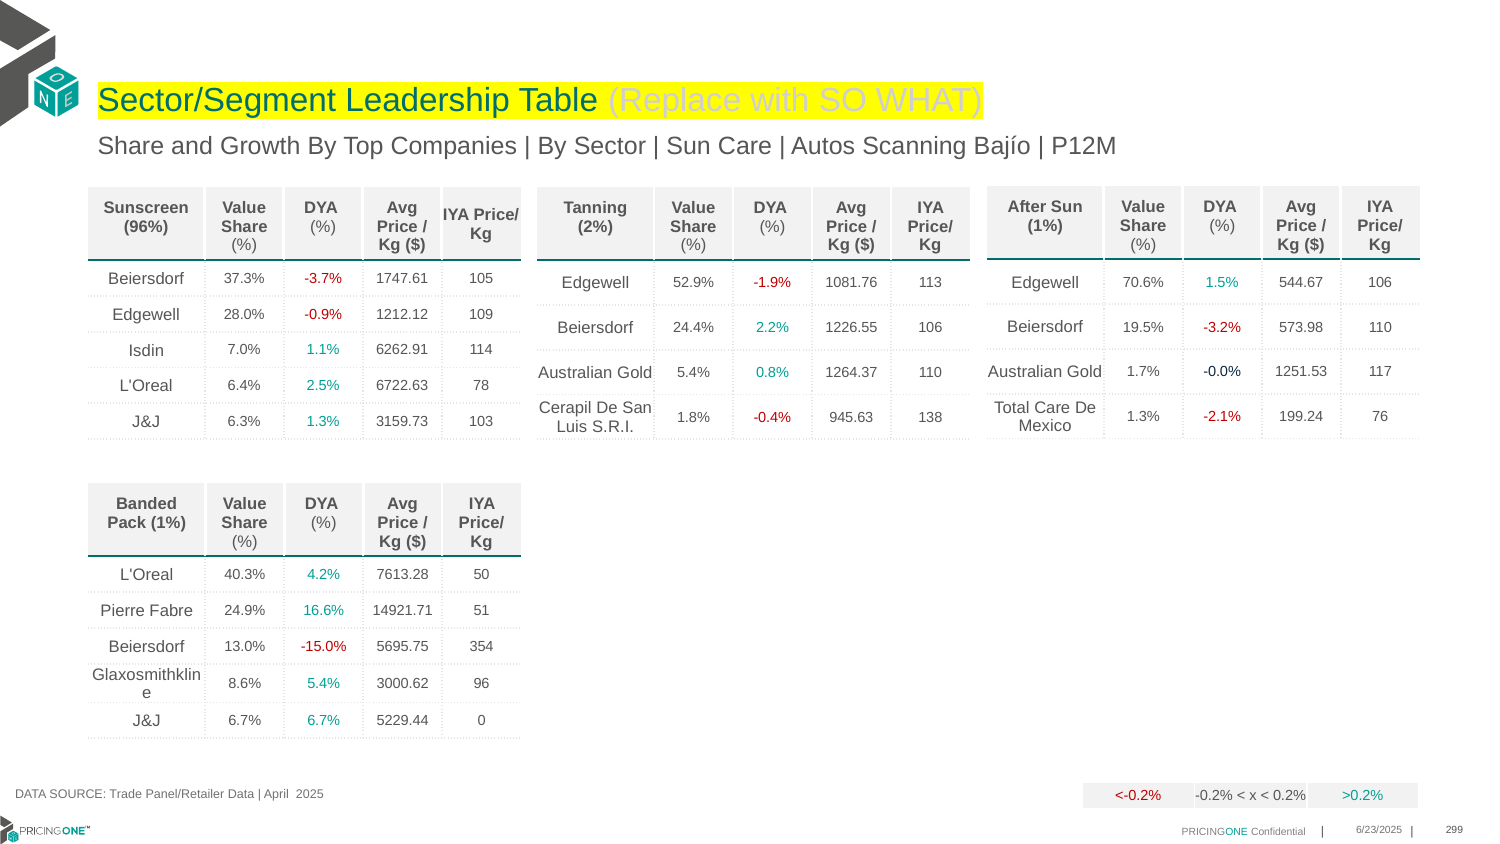

# Sector/Segment Leadership Table (Replace with SO WHAT)
Share and Growth By Top Companies | By Sector | Sun Care | Autos Scanning Bajío | P12M
| After Sun (1%) | Value Share (%) | DYA (%) | Avg Price /Kg ($) | IYA Price/Kg |
| --- | --- | --- | --- | --- |
| Edgewell | 70.6% | 1.5% | 544.67 | 106 |
| Beiersdorf | 19.5% | -3.2% | 573.98 | 110 |
| Australian Gold | 1.7% | -0.0% | 1251.53 | 117 |
| Total Care De Mexico | 1.3% | -2.1% | 199.24 | 76 |
| Sunscreen (96%) | Value Share (%) | DYA (%) | Avg Price /Kg ($) | IYA Price/ Kg |
| --- | --- | --- | --- | --- |
| Beiersdorf | 37.3% | -3.7% | 1747.61 | 105 |
| Edgewell | 28.0% | -0.9% | 1212.12 | 109 |
| Isdin | 7.0% | 1.1% | 6262.91 | 114 |
| L'Oreal | 6.4% | 2.5% | 6722.63 | 78 |
| J&J | 6.3% | 1.3% | 3159.73 | 103 |
| Tanning (2%) | Value Share (%) | DYA (%) | Avg Price /Kg ($) | IYA Price/Kg |
| --- | --- | --- | --- | --- |
| Edgewell | 52.9% | -1.9% | 1081.76 | 113 |
| Beiersdorf | 24.4% | 2.2% | 1226.55 | 106 |
| Australian Gold | 5.4% | 0.8% | 1264.37 | 110 |
| Cerapil De San Luis S.R.I. | 1.8% | -0.4% | 945.63 | 138 |
| Banded Pack (1%) | Value Share (%) | DYA (%) | Avg Price /Kg ($) | IYA Price/Kg |
| --- | --- | --- | --- | --- |
| L'Oreal | 40.3% | 4.2% | 7613.28 | 50 |
| Pierre Fabre | 24.9% | 16.6% | 14921.71 | 51 |
| Beiersdorf | 13.0% | -15.0% | 5695.75 | 354 |
| Glaxosmithkline | 8.6% | 5.4% | 3000.62 | 96 |
| J&J | 6.7% | 6.7% | 5229.44 | 0 |
DATA SOURCE: Trade Panel/Retailer Data | April  2025
| <-0.2% | -0.2% < x < 0.2% | >0.2% |
| --- | --- | --- |

6/23/2025
299